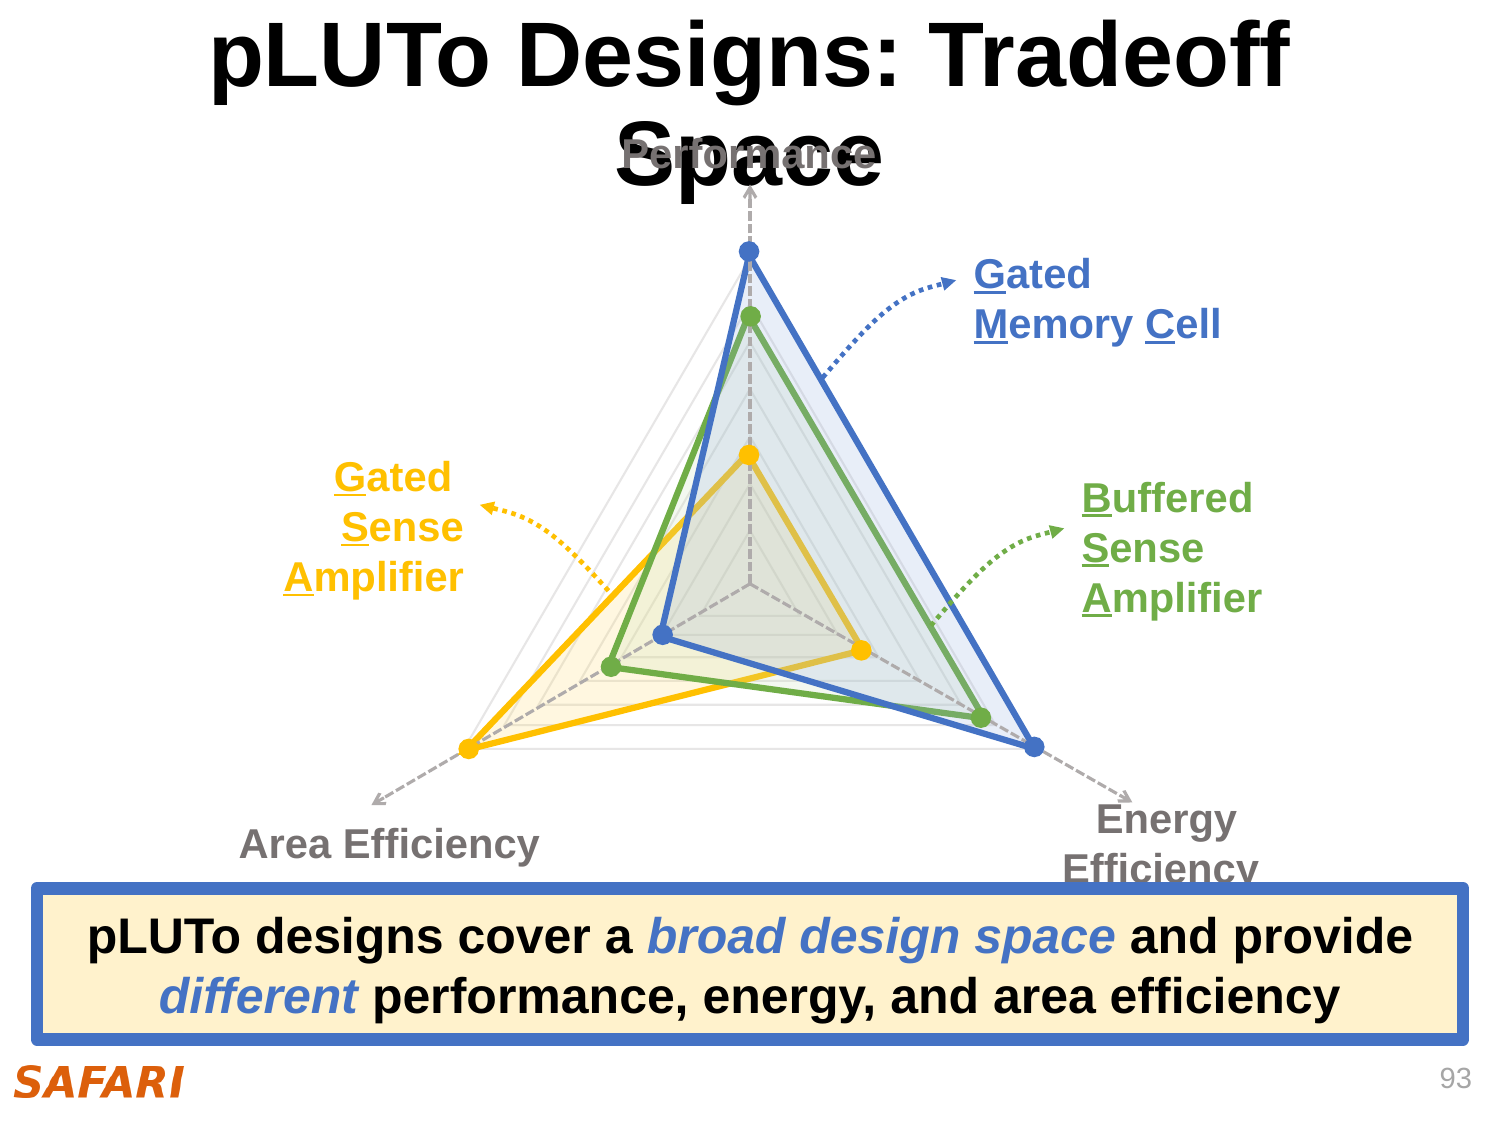

pLUTo Designs: Tradeoff Space
Performance

### Chart

| Category | BSA | GSA | GMC |
|---|---|---|---|
| Performance | 8.0 | 4.0 | 10.0 |
| Energy Efficiency | 8.0 | 4.0 | 10.0 |
| Area Efficiency | 5.0 | 10.0 | 3.0 |
Gated
Memory Cell

v

Gated
Sense Amplifier
Buffered
Sense Amplifier

Area Efficiency
Energy Efficiency

pLUTo designs cover a broad design space and provide
different performance, energy, and area efficiency
93